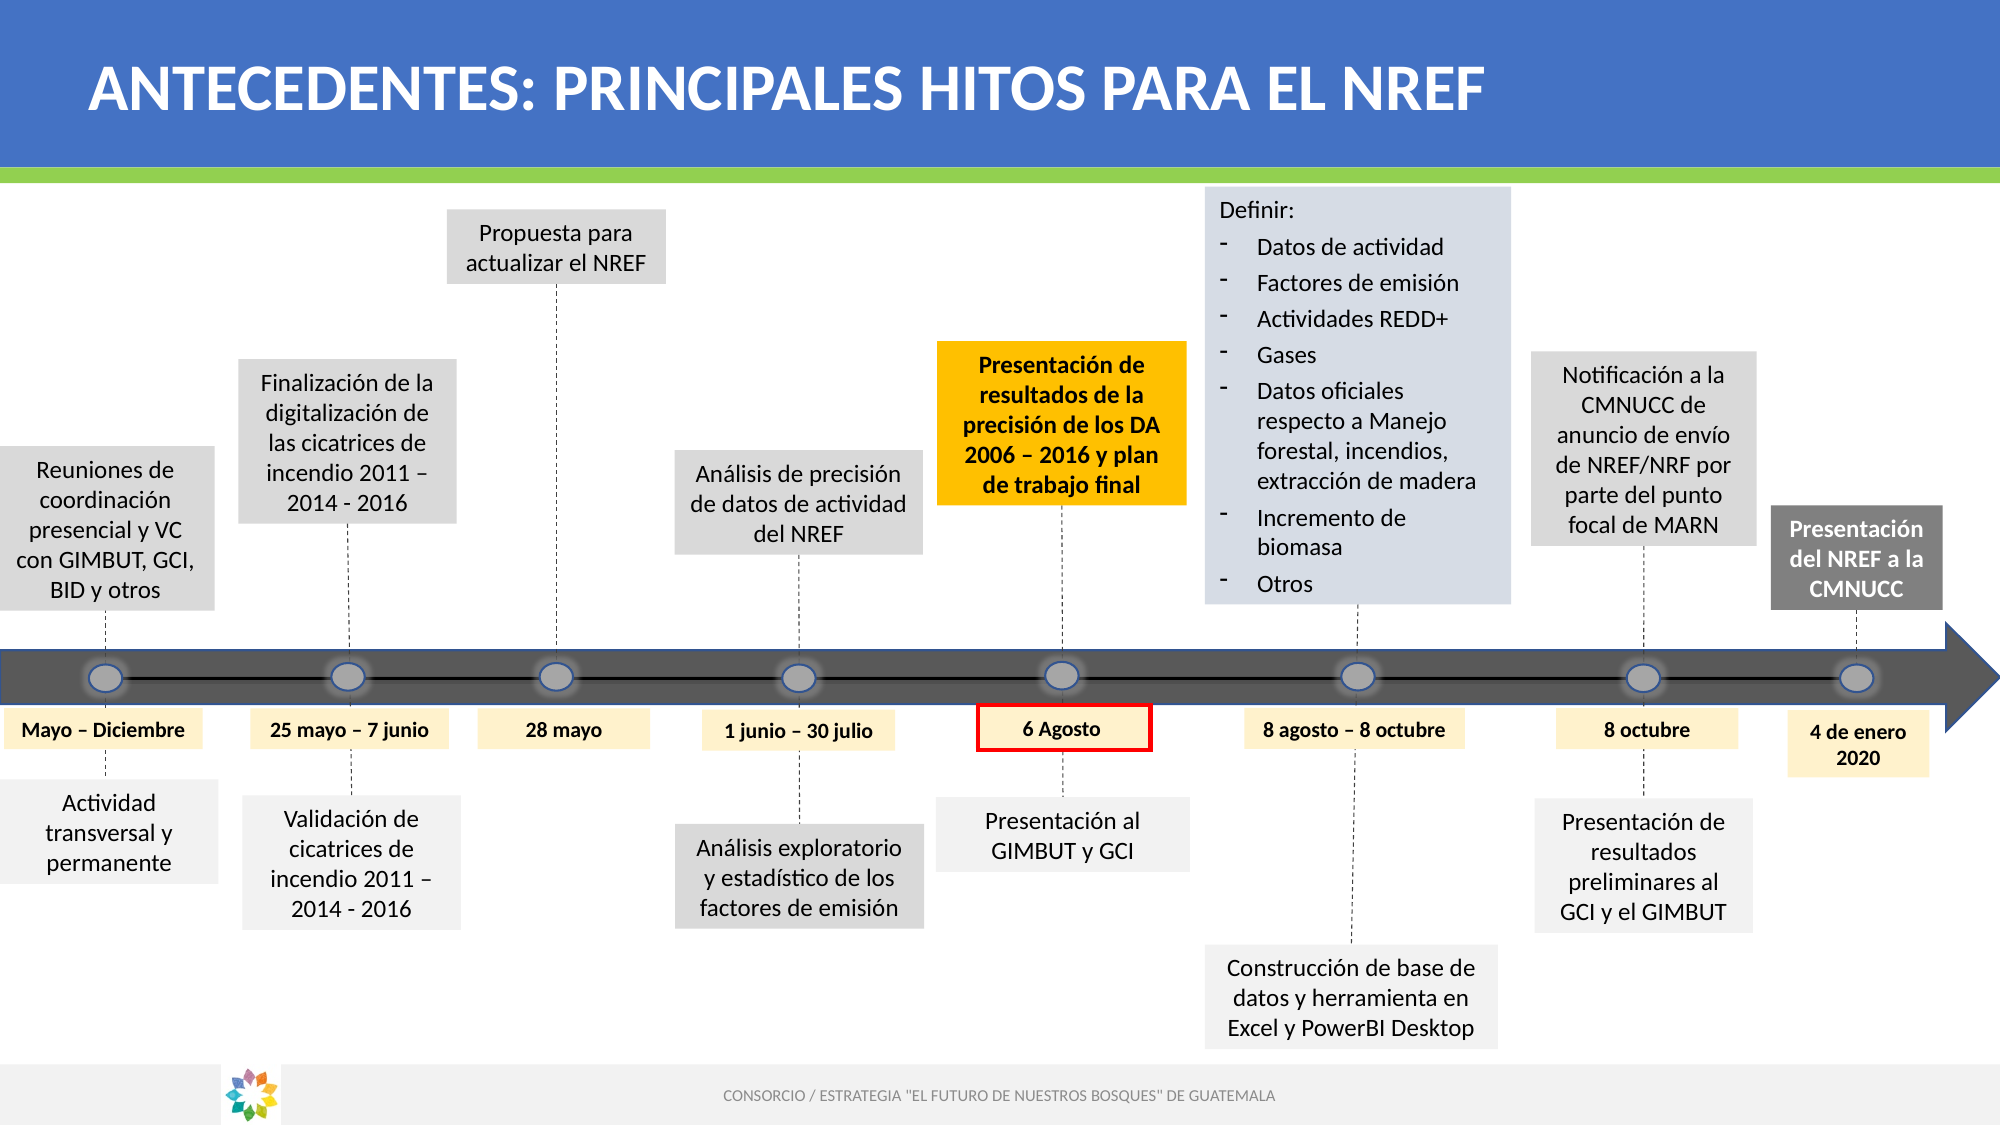

# ANTECEDENTES: PRINCIPALES HITOS PARA EL NREF
Definir:
Datos de actividad
Factores de emisión
Actividades REDD+
Gases
Datos oficiales respecto a Manejo forestal, incendios, extracción de madera
Incremento de biomasa
Otros
Propuesta para actualizar el NREF
Presentación de resultados de la precisión de los DA 2006 – 2016 y plan de trabajo final
Notificación a la CMNUCC de anuncio de envío de NREF/NRF por parte del punto focal de MARN
Finalización de la digitalización de las cicatrices de incendio 2011 – 2014 - 2016
Reuniones de coordinación presencial y VC con GIMBUT, GCI, BID y otros
Análisis de precisión de datos de actividad del NREF
Presentación del NREF a la CMNUCC

6 Agosto
8 agosto – 8 octubre
Mayo – Diciembre
8 octubre
25 mayo – 7 junio
28 mayo
1 junio – 30 julio
4 de enero 2020
Actividad transversal y permanente
Validación de cicatrices de incendio 2011 – 2014 - 2016
Presentación al GIMBUT y GCI
Presentación de resultados preliminares al GCI y el GIMBUT
Análisis exploratorio y estadístico de los factores de emisión
Construcción de base de datos y herramienta en Excel y PowerBI Desktop
CONSORCIO / ESTRATEGIA "EL FUTURO DE NUESTROS BOSQUES" DE GUATEMALA